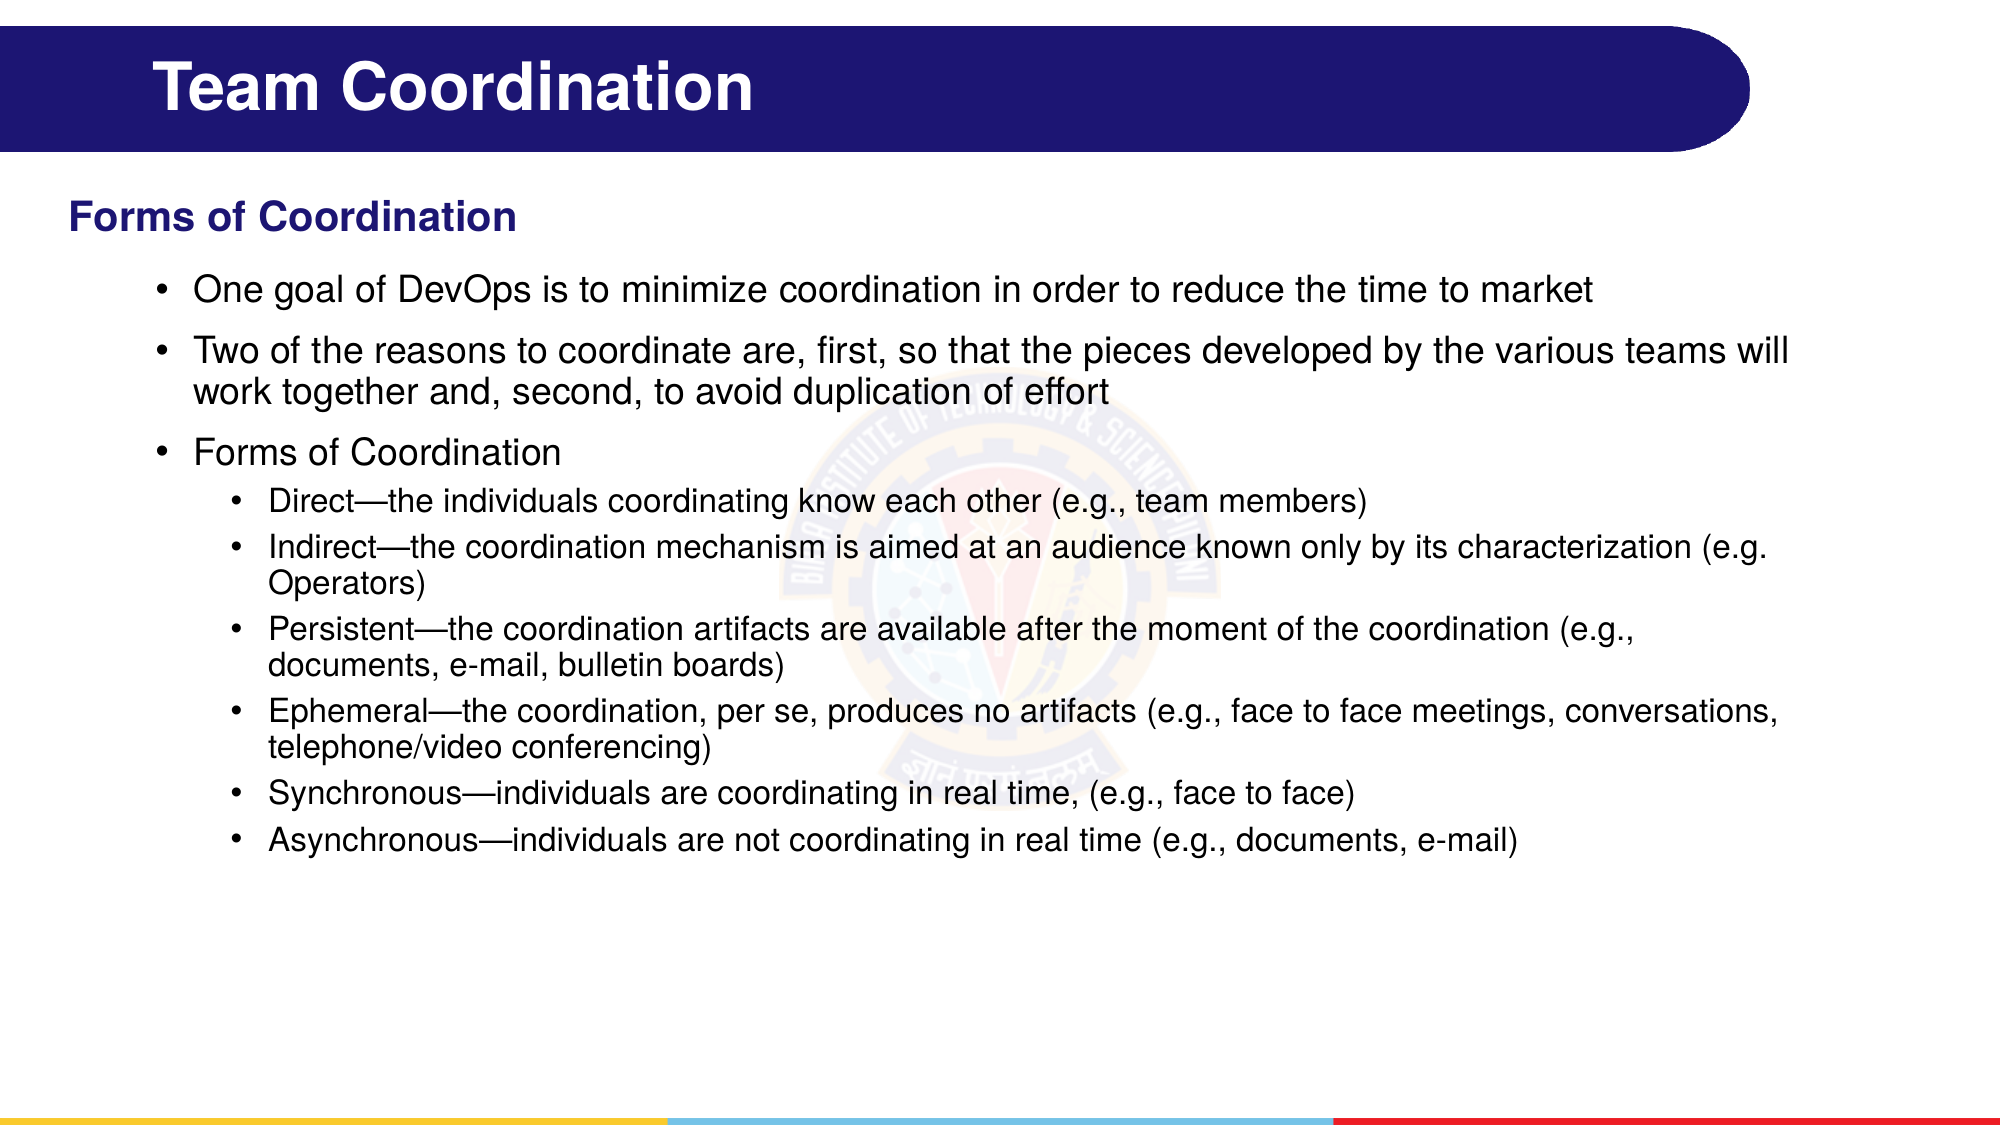

# Team Coordination
Forms of Coordination
One goal of DevOps is to minimize coordination in order to reduce the time to market
Two of the reasons to coordinate are, first, so that the pieces developed by the various teams will work together and, second, to avoid duplication of effort
Forms of Coordination
Direct—the individuals coordinating know each other (e.g., team members)
Indirect—the coordination mechanism is aimed at an audience known only by its characterization (e.g. Operators)
Persistent—the coordination artifacts are available after the moment of the coordination (e.g., documents, e-mail, bulletin boards)
Ephemeral—the coordination, per se, produces no artifacts (e.g., face to face meetings, conversations, telephone/video conferencing)
Synchronous—individuals are coordinating in real time, (e.g., face to face)
Asynchronous—individuals are not coordinating in real time (e.g., documents, e-mail)